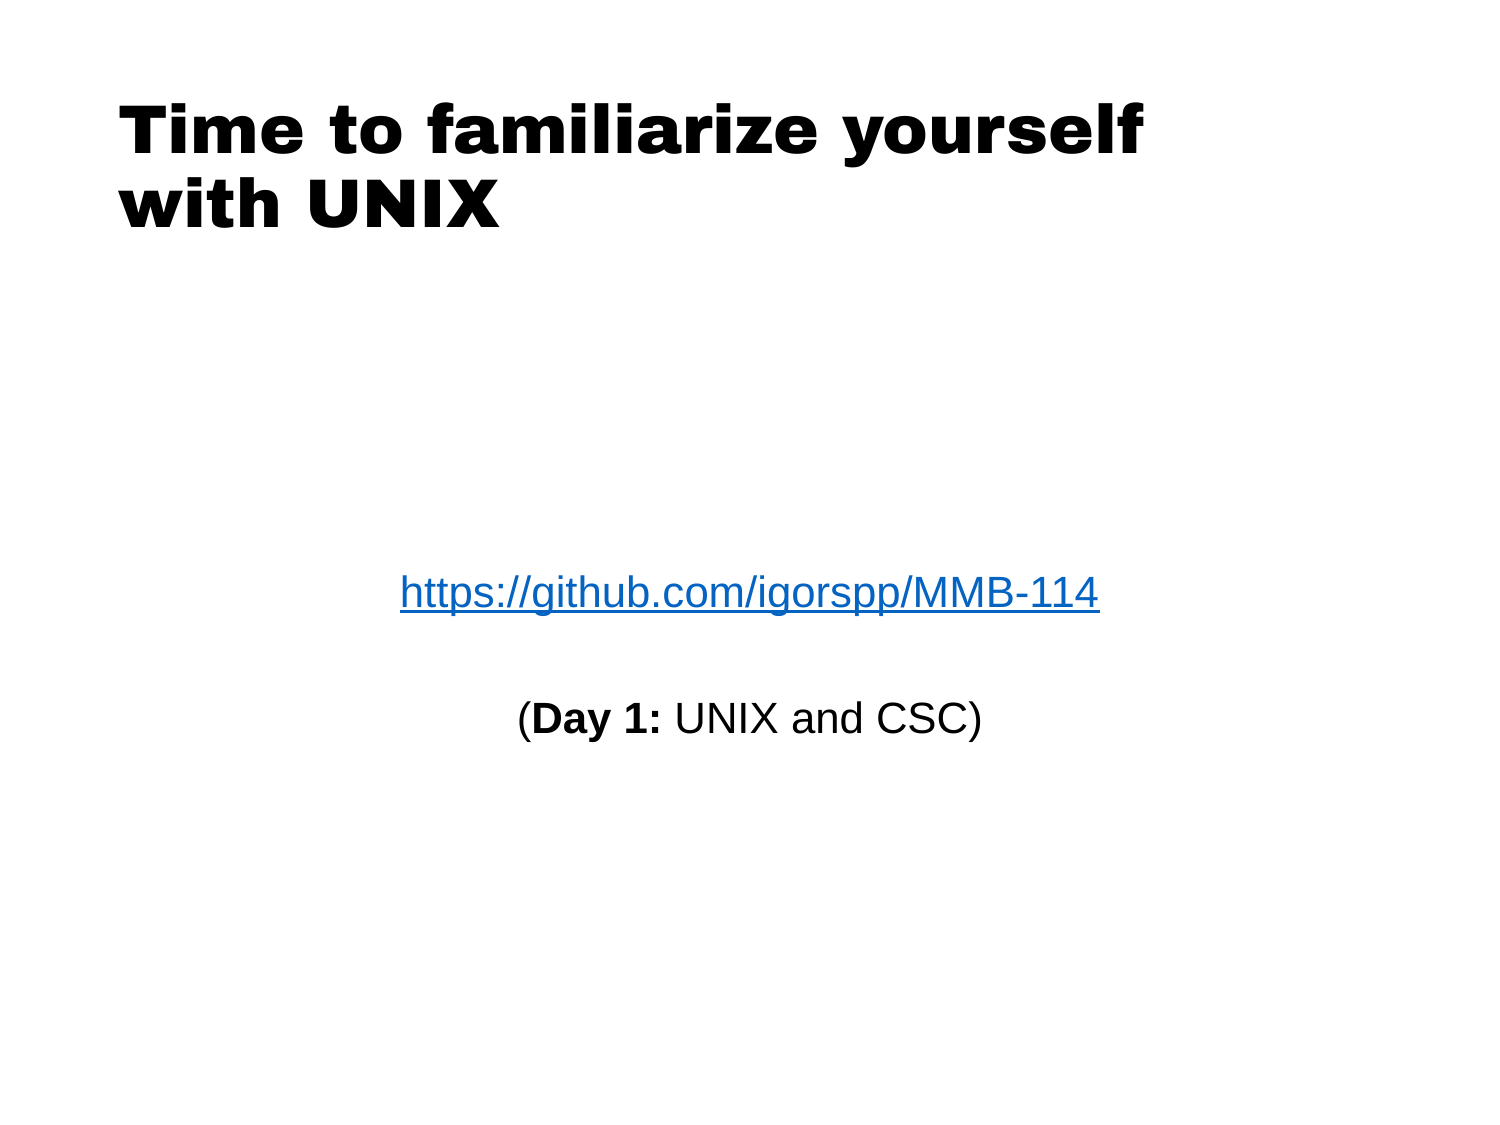

# Time to familiarize yourself with UNIX
https://github.com/igorspp/MMB-114

(Day 1: UNIX and CSC)